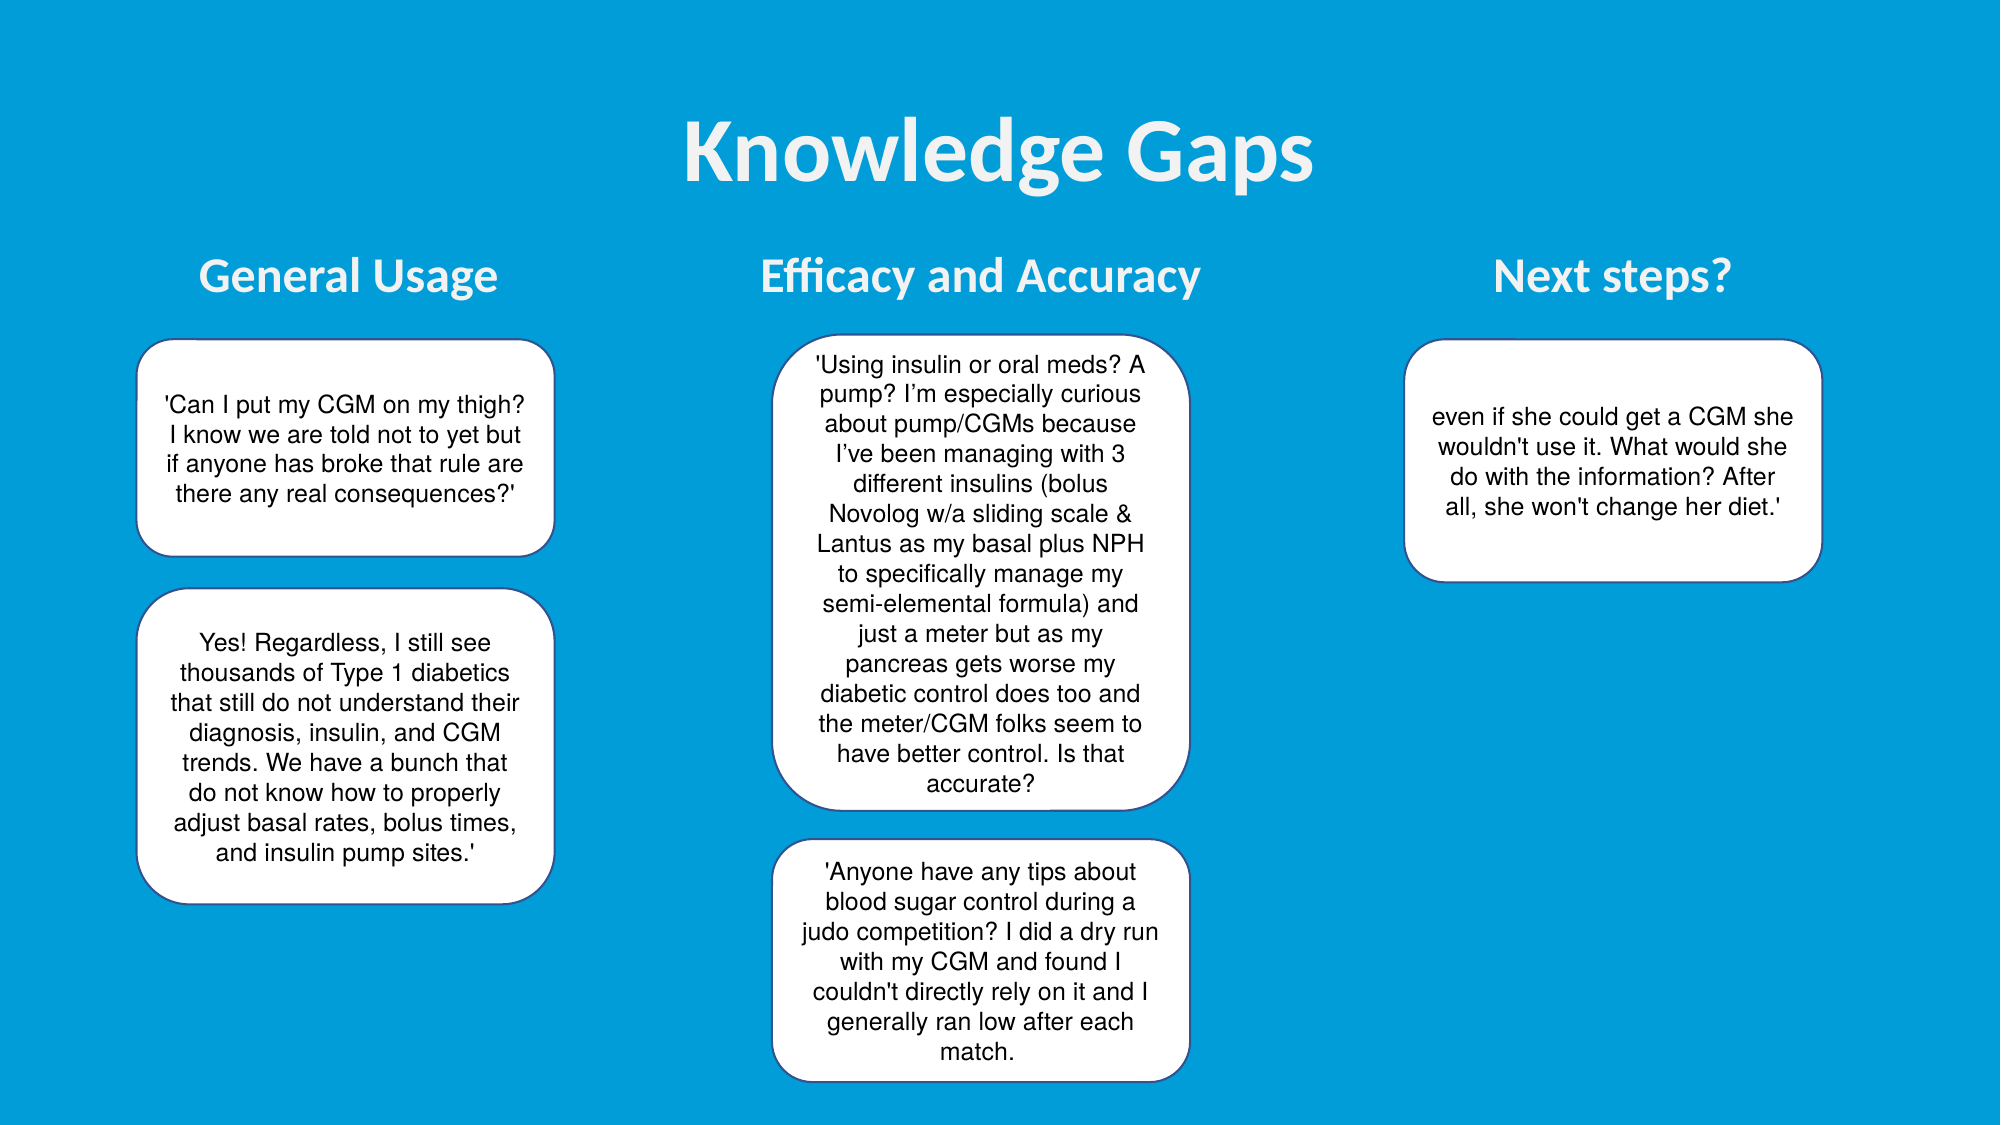

# Knowledge Gaps
General Usage
Efficacy and Accuracy
Next steps?
'Using insulin or oral meds? A pump? I’m especially curious about pump/CGMs because I’ve been managing with 3 different insulins (bolus Novolog w/a sliding scale & Lantus as my basal plus NPH to specifically manage my semi-elemental formula) and just a meter but as my pancreas gets worse my diabetic control does too and the meter/CGM folks seem to have better control. Is that accurate?
'Can I put my CGM on my thigh? I know we are told not to yet but if anyone has broke that rule are there any real consequences?'
even if she could get a CGM she wouldn't use it. What would she do with the information? After all, she won't change her diet.'
Yes! Regardless, I still see thousands of Type 1 diabetics that still do not understand their diagnosis, insulin, and CGM trends. We have a bunch that do not know how to properly adjust basal rates, bolus times, and insulin pump sites.'
'Anyone have any tips about blood sugar control during a judo competition? I did a dry run with my CGM and found I couldn't directly rely on it and I generally ran low after each match.